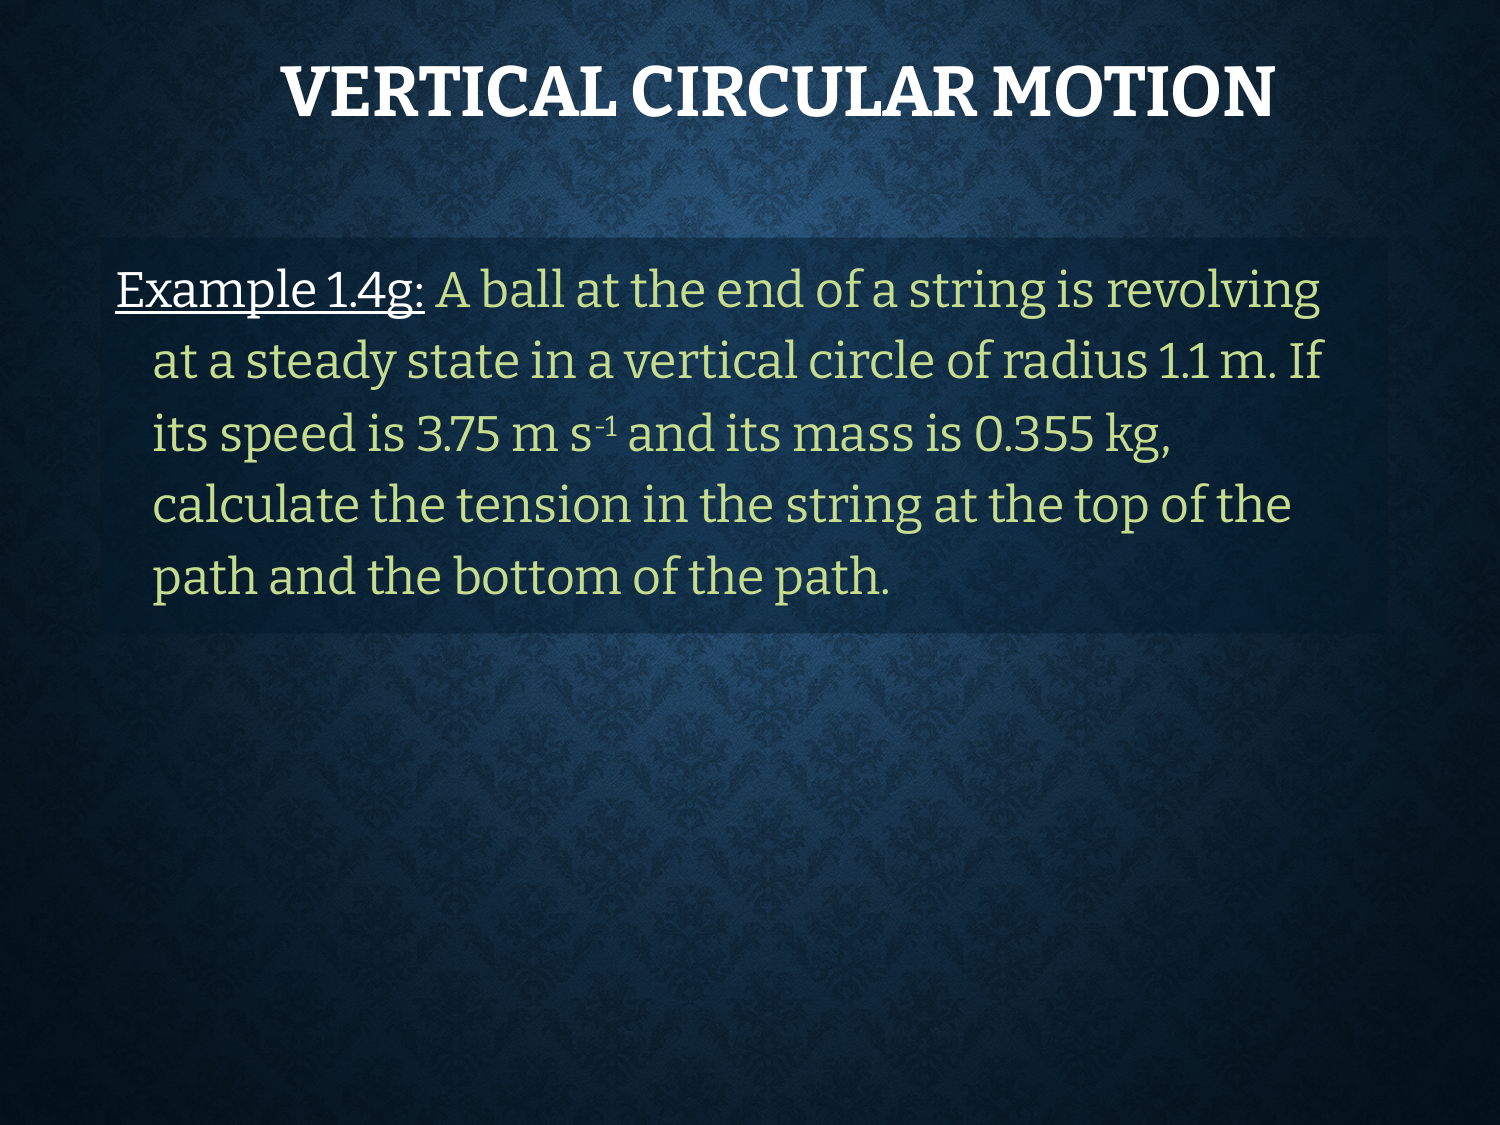

# Vertical Circular Motion
Example 1.4g: A ball at the end of a string is revolving at a steady state in a vertical circle of radius 1.1 m. If its speed is 3.75 m s-1 and its mass is 0.355 kg, calculate the tension in the string at the top of the path and the bottom of the path.